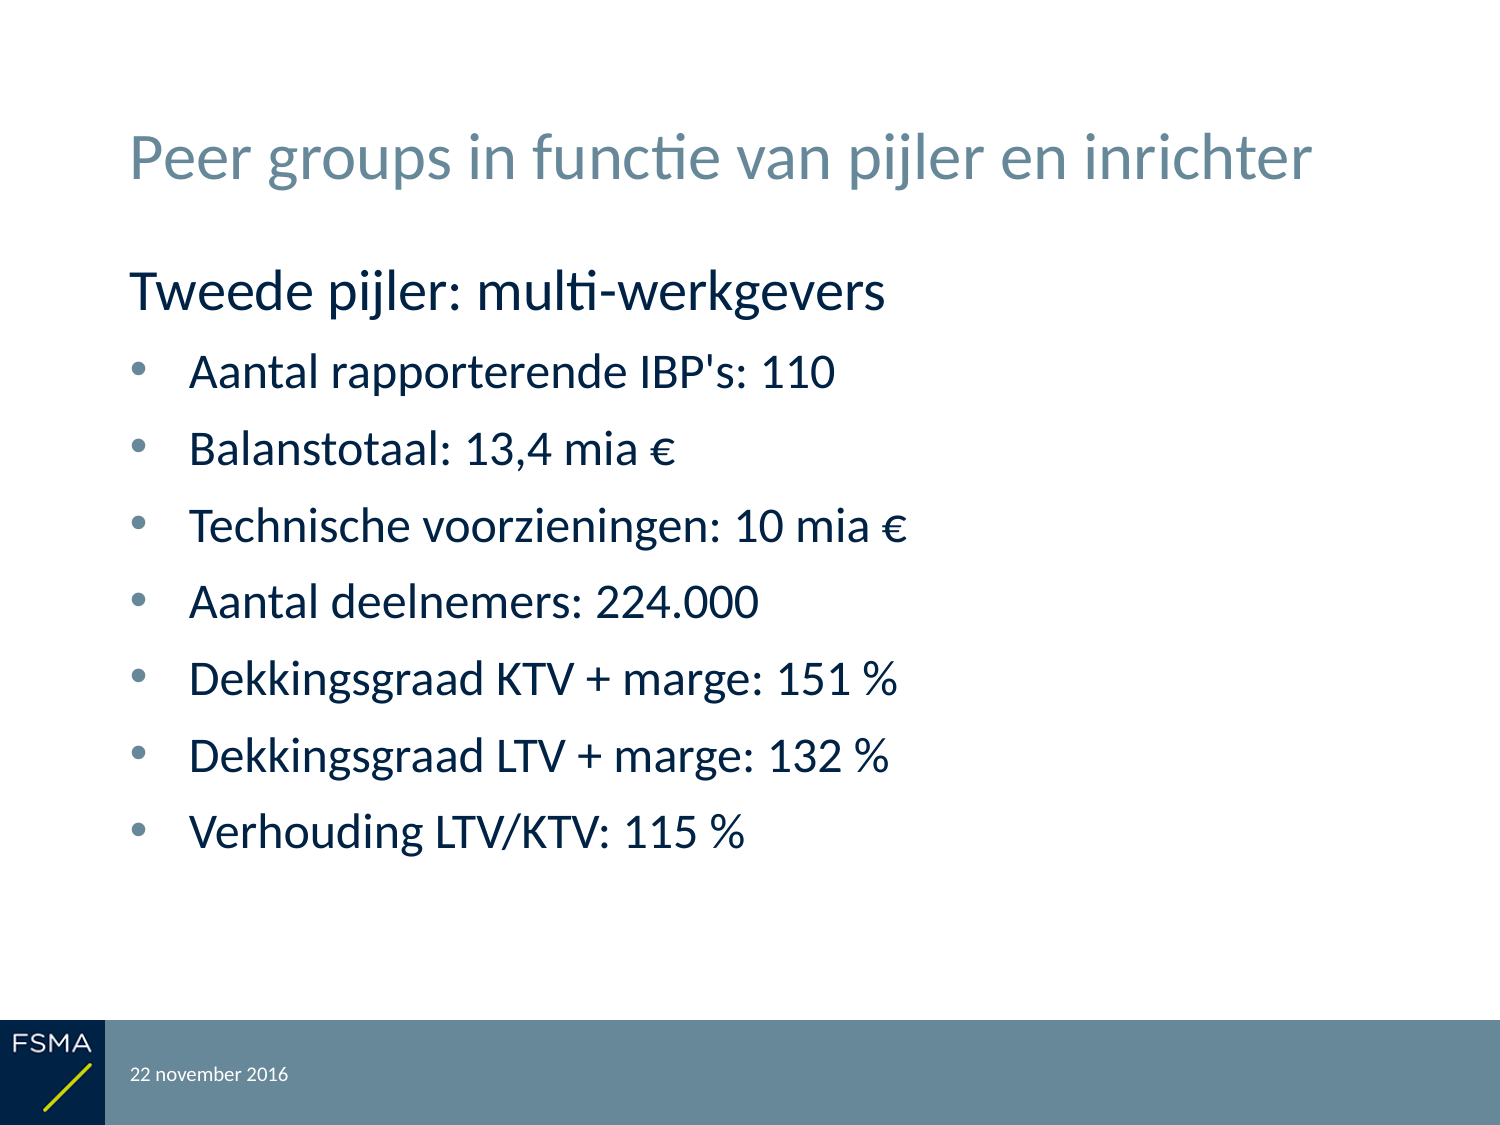

# Peer groups in functie van pijler en inrichter
Tweede pijler: multi-werkgevers
Aantal rapporterende IBP's: 110
Balanstotaal: 13,4 mia €
Technische voorzieningen: 10 mia €
Aantal deelnemers: 224.000
Dekkingsgraad KTV + marge: 151 %
Dekkingsgraad LTV + marge: 132 %
Verhouding LTV/KTV: 115 %
22 november 2016
Rapportering over het boekjaar 2015
23